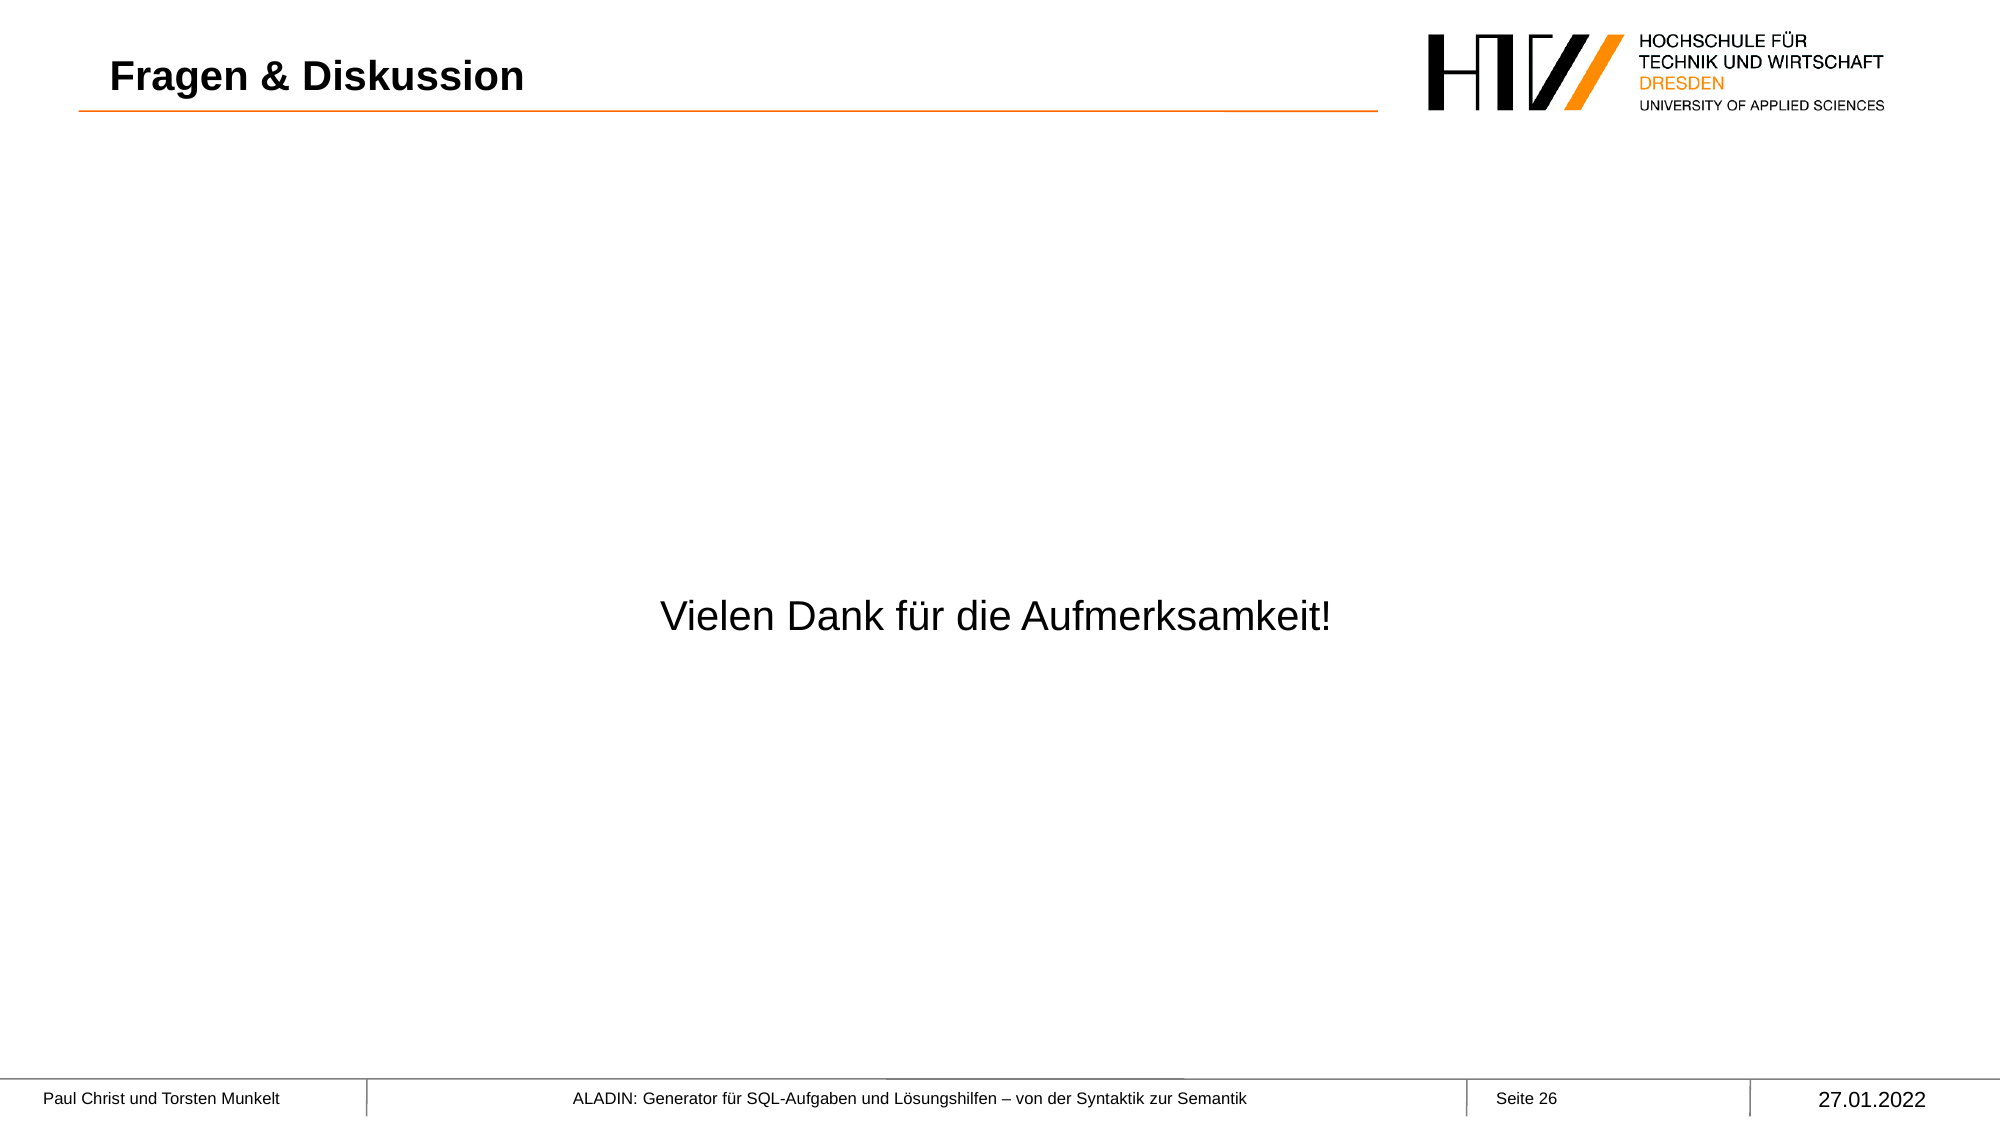

# Fragen & Diskussion

Vielen Dank für die Aufmerksamkeit!
27.01.2022